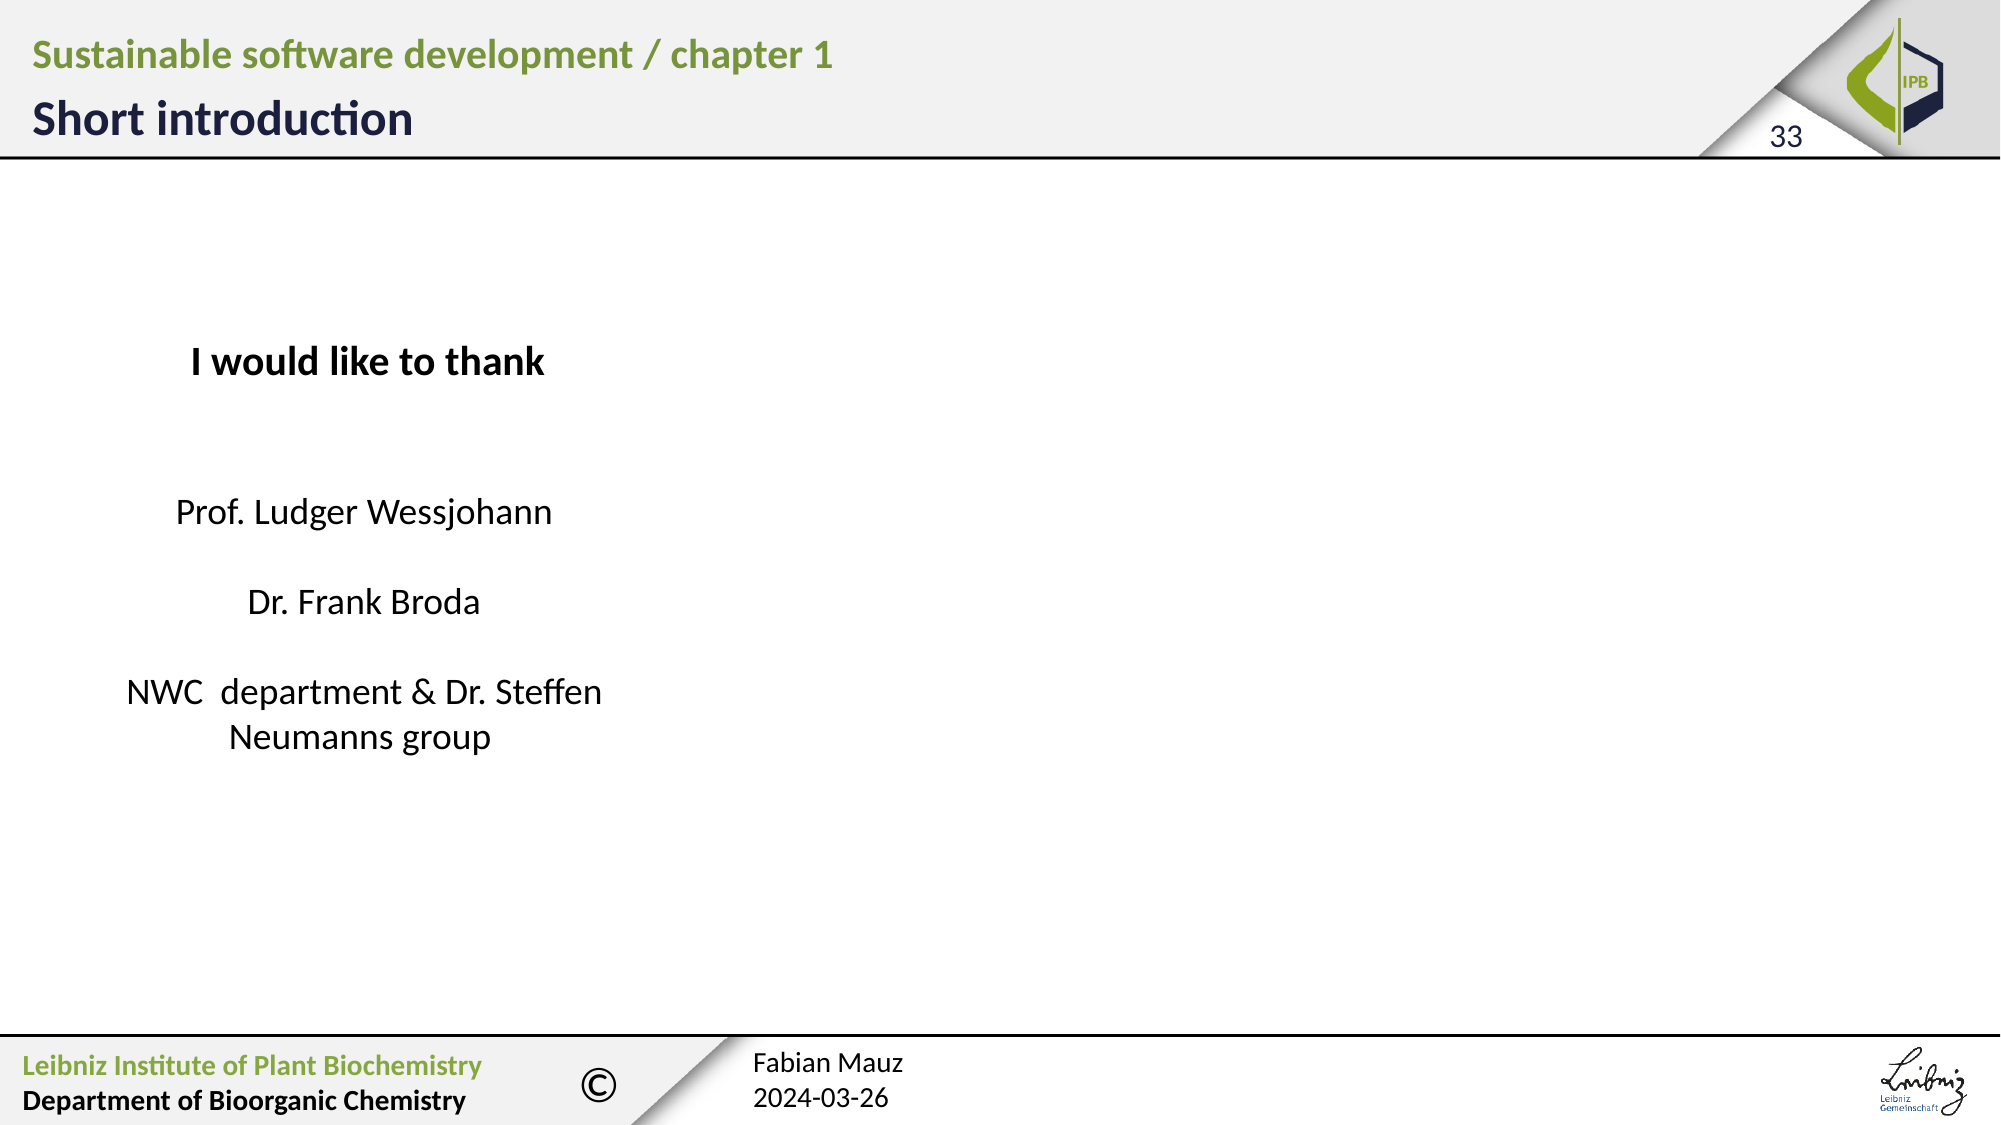

Sustainable software development / chapter 1

Short introduction

I would like to thank
Prof. Ludger Wessjohann

Dr. Frank Broda

NWC  department & Dr. Steffen Neumanns group